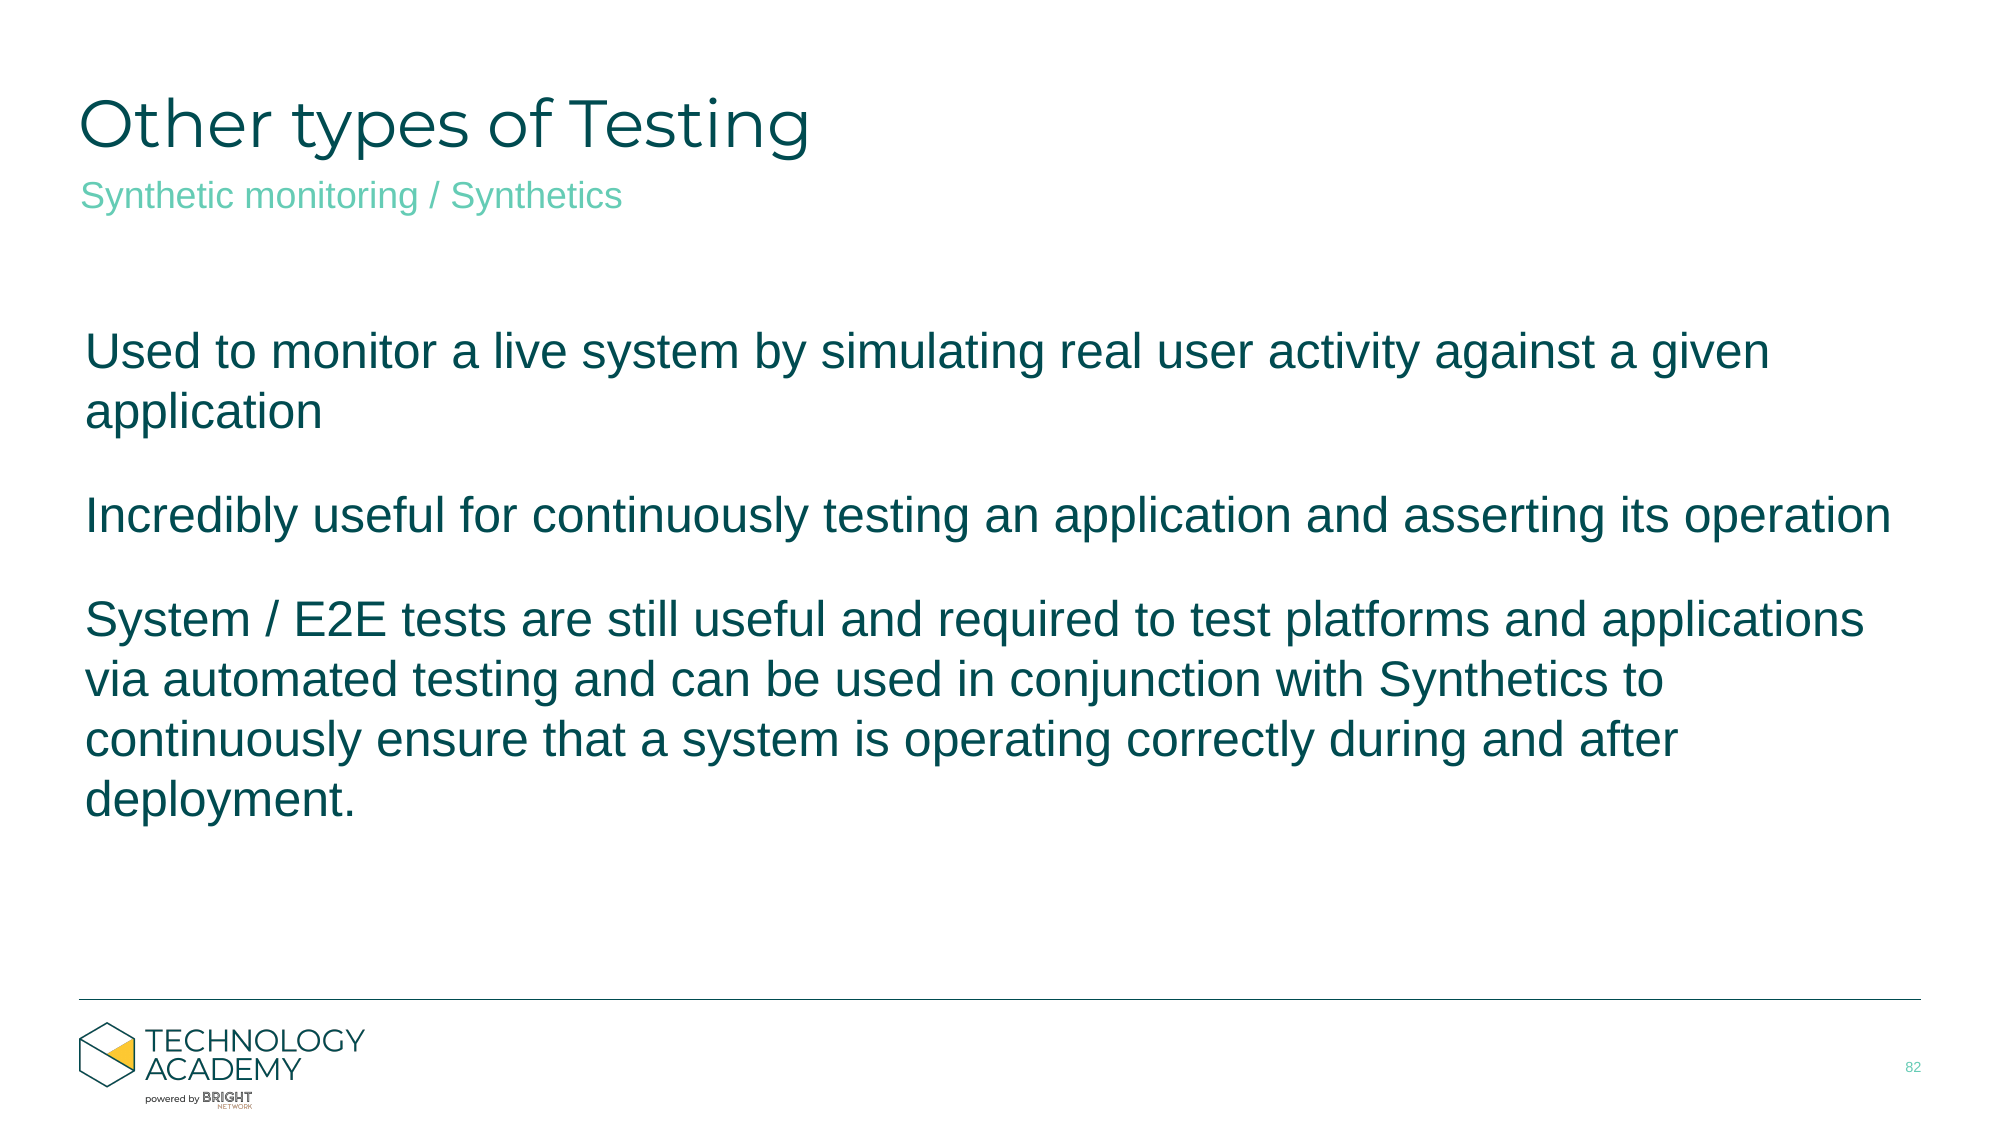

# Other types of Testing
Synthetic monitoring / Synthetics
Used to monitor a live system by simulating real user activity against a given application
Incredibly useful for continuously testing an application and asserting its operation
System / E2E tests are still useful and required to test platforms and applications via automated testing and can be used in conjunction with Synthetics to continuously ensure that a system is operating correctly during and after deployment.
82